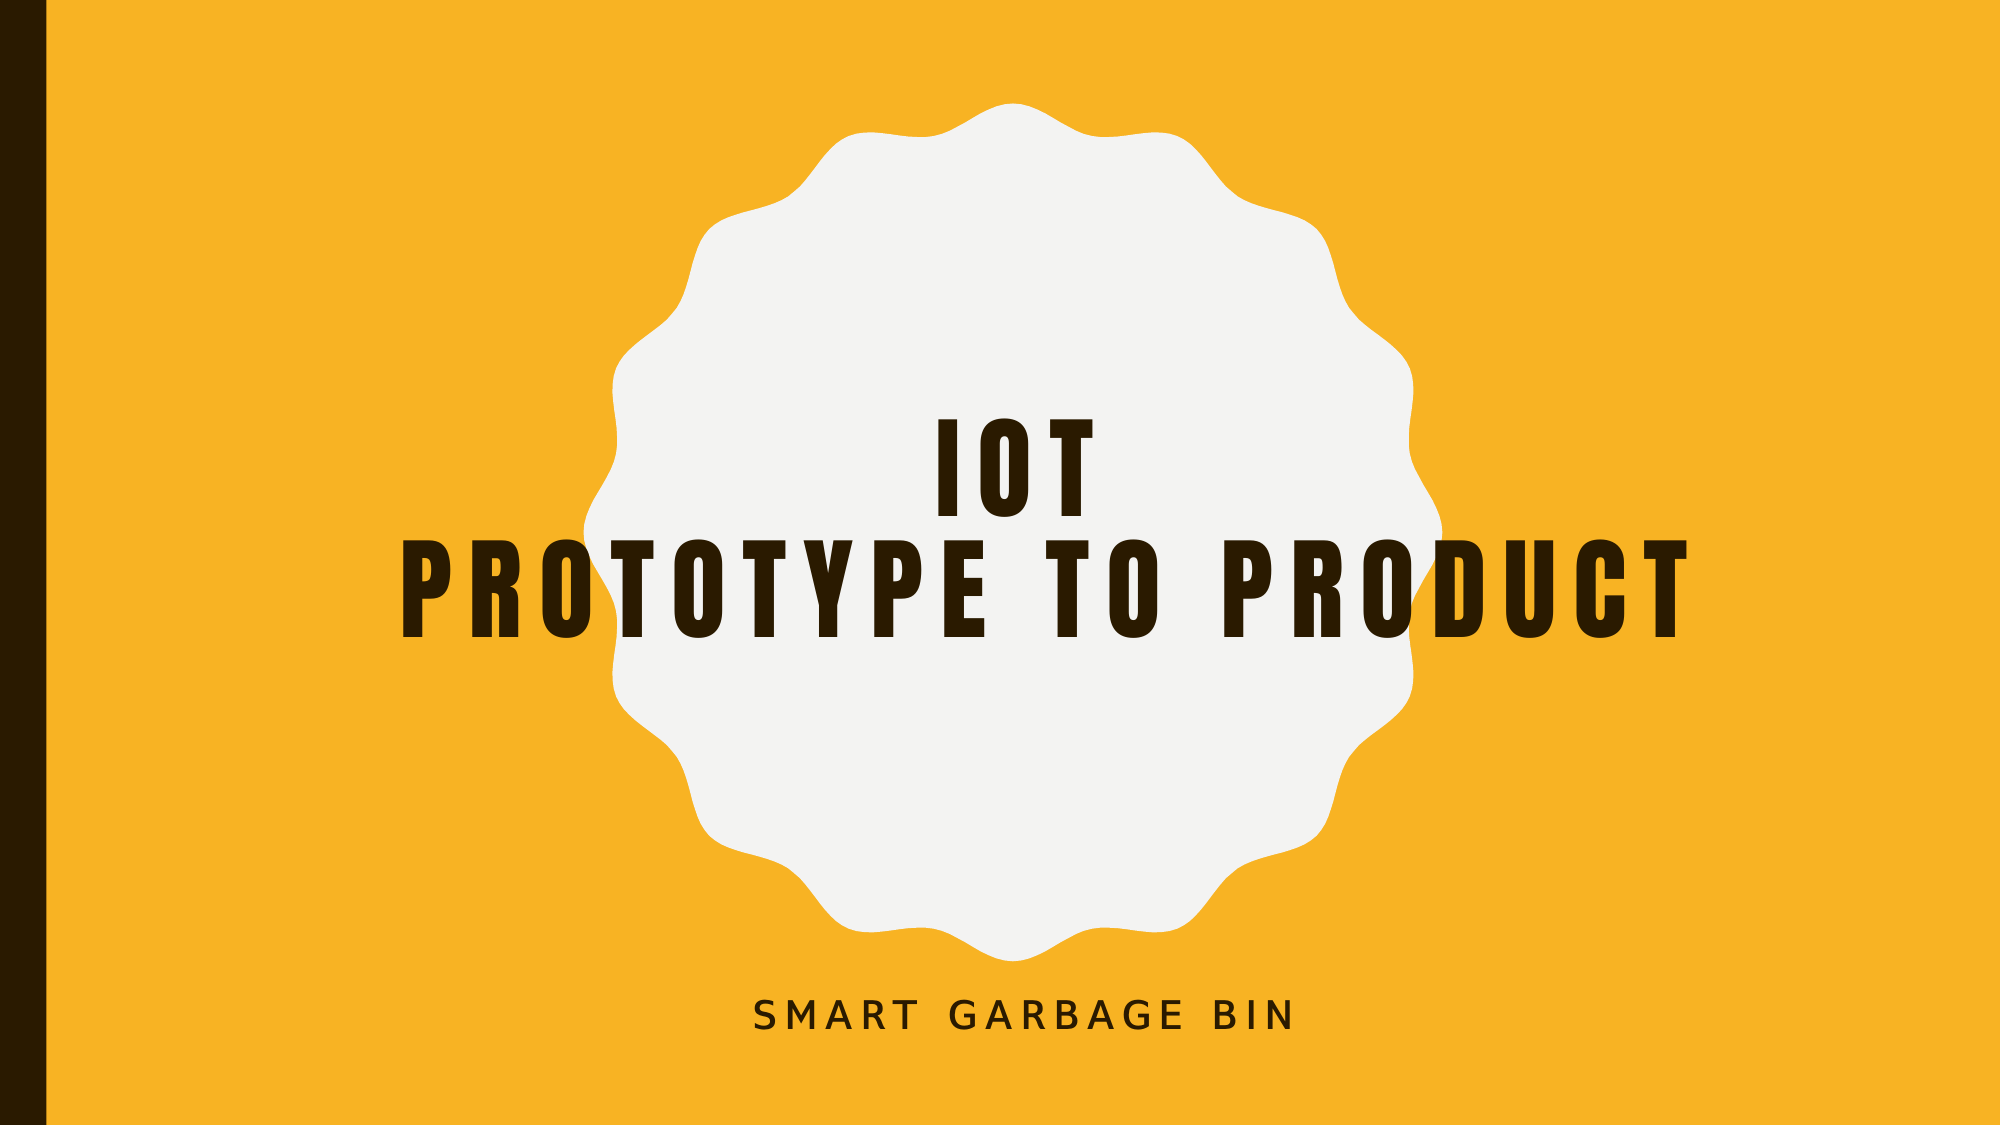

# IoT Prototype to Product
Smart Garbage bin